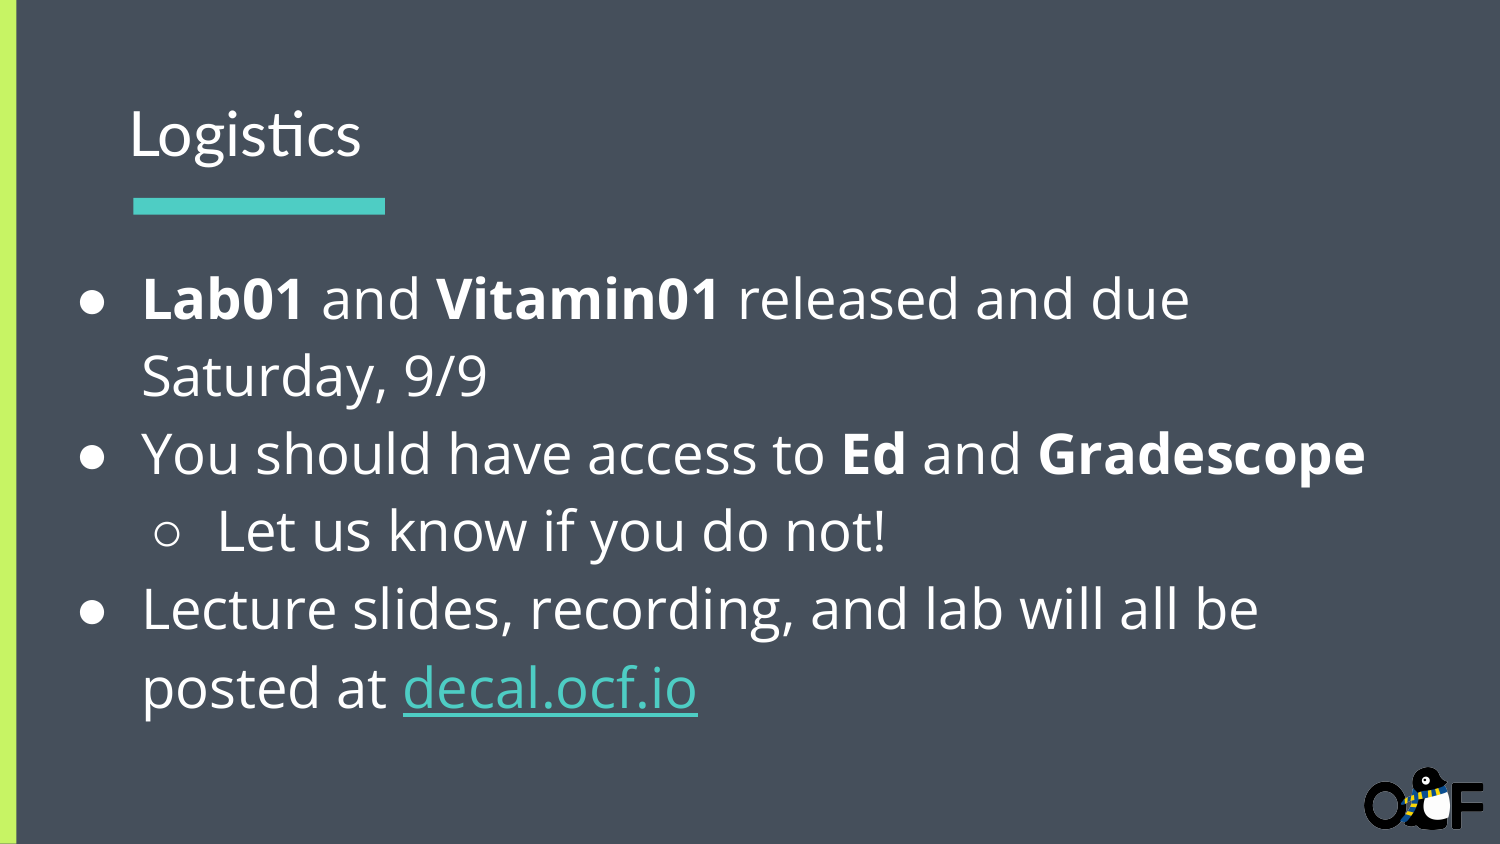

# Logistics
Lab01 and Vitamin01 released and due Saturday, 9/9
You should have access to Ed and Gradescope
Let us know if you do not!
Lecture slides, recording, and lab will all be posted at decal.ocf.io